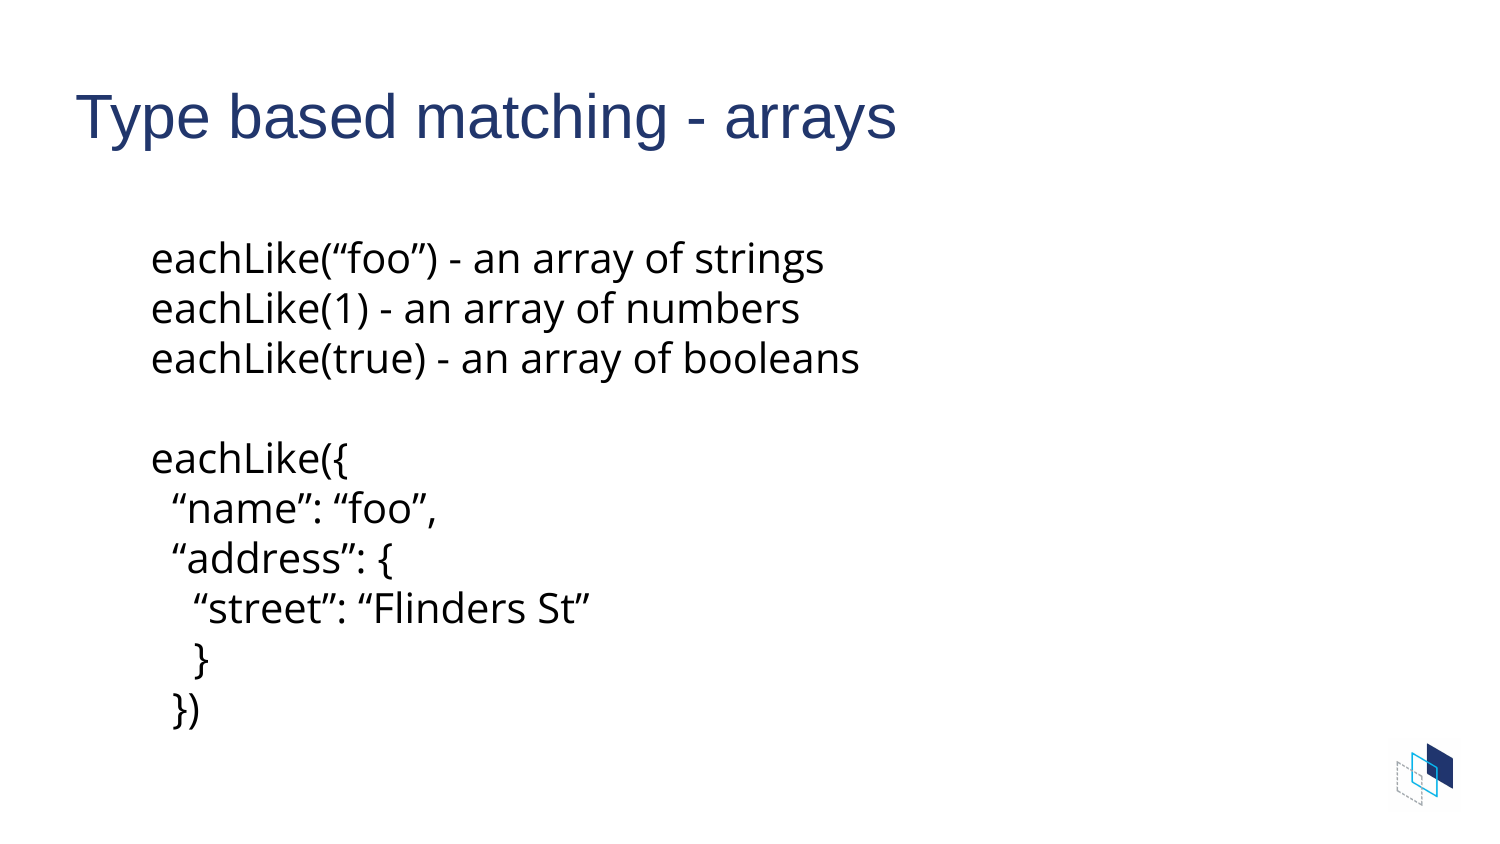

# Type based matching - arrays
eachLike(“foo”) - an array of strings
eachLike(1) - an array of numbers
eachLike(true) - an array of booleans

eachLike({
  “name”: “foo”,
  “address”: {
    “street”: “Flinders St”
    }
  })